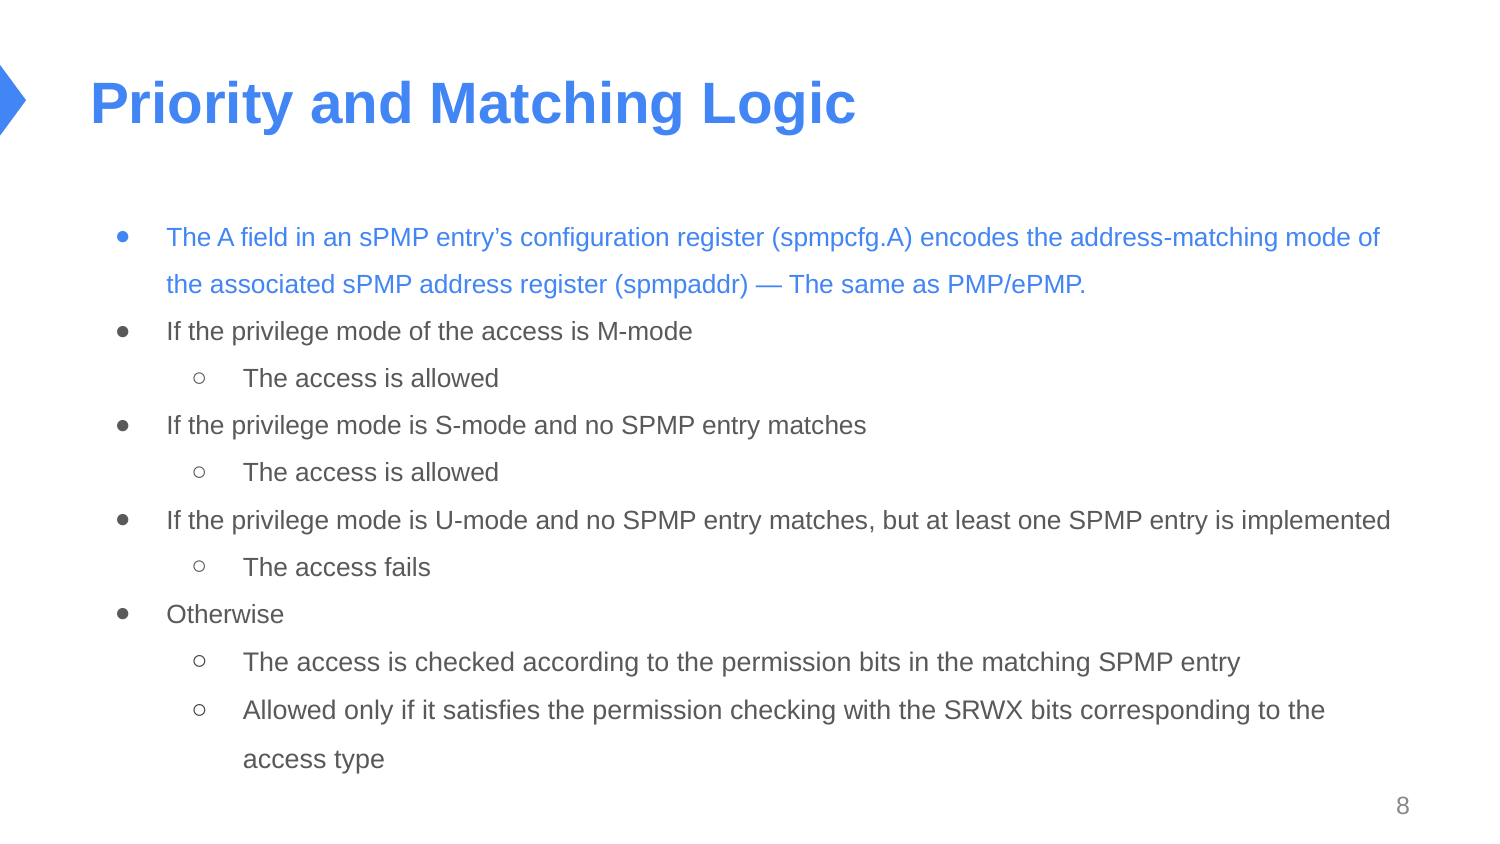

# Priority and Matching Logic
The A field in an sPMP entry’s configuration register (spmpcfg.A) encodes the address-matching mode of the associated sPMP address register (spmpaddr) — The same as PMP/ePMP.
If the privilege mode of the access is M-mode
The access is allowed
If the privilege mode is S-mode and no SPMP entry matches
The access is allowed
If the privilege mode is U-mode and no SPMP entry matches, but at least one SPMP entry is implemented
The access fails
Otherwise
The access is checked according to the permission bits in the matching SPMP entry
Allowed only if it satisfies the permission checking with the SRWX bits corresponding to the access type
8